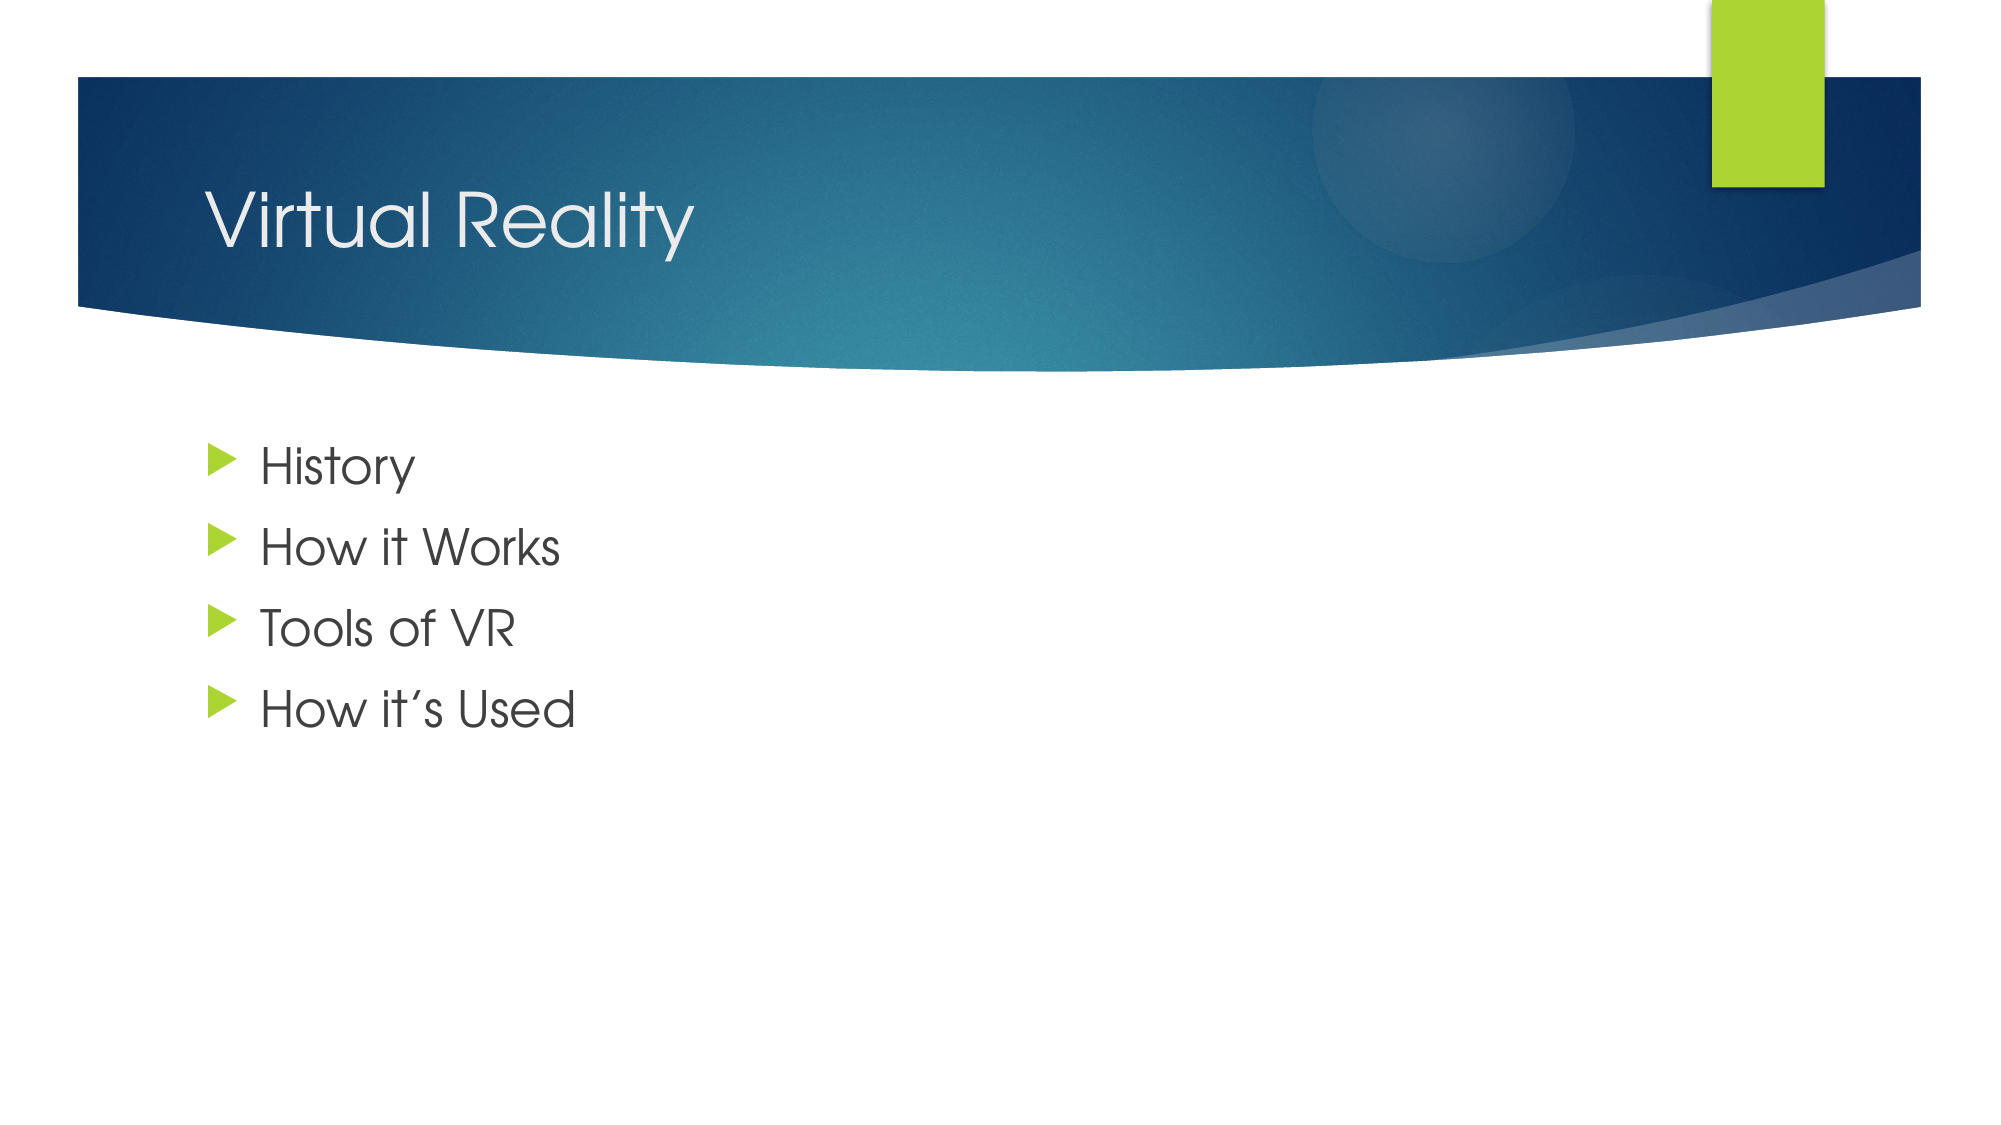

# Virtual Reality
History
How it Works
Tools of VR
How it’s Used